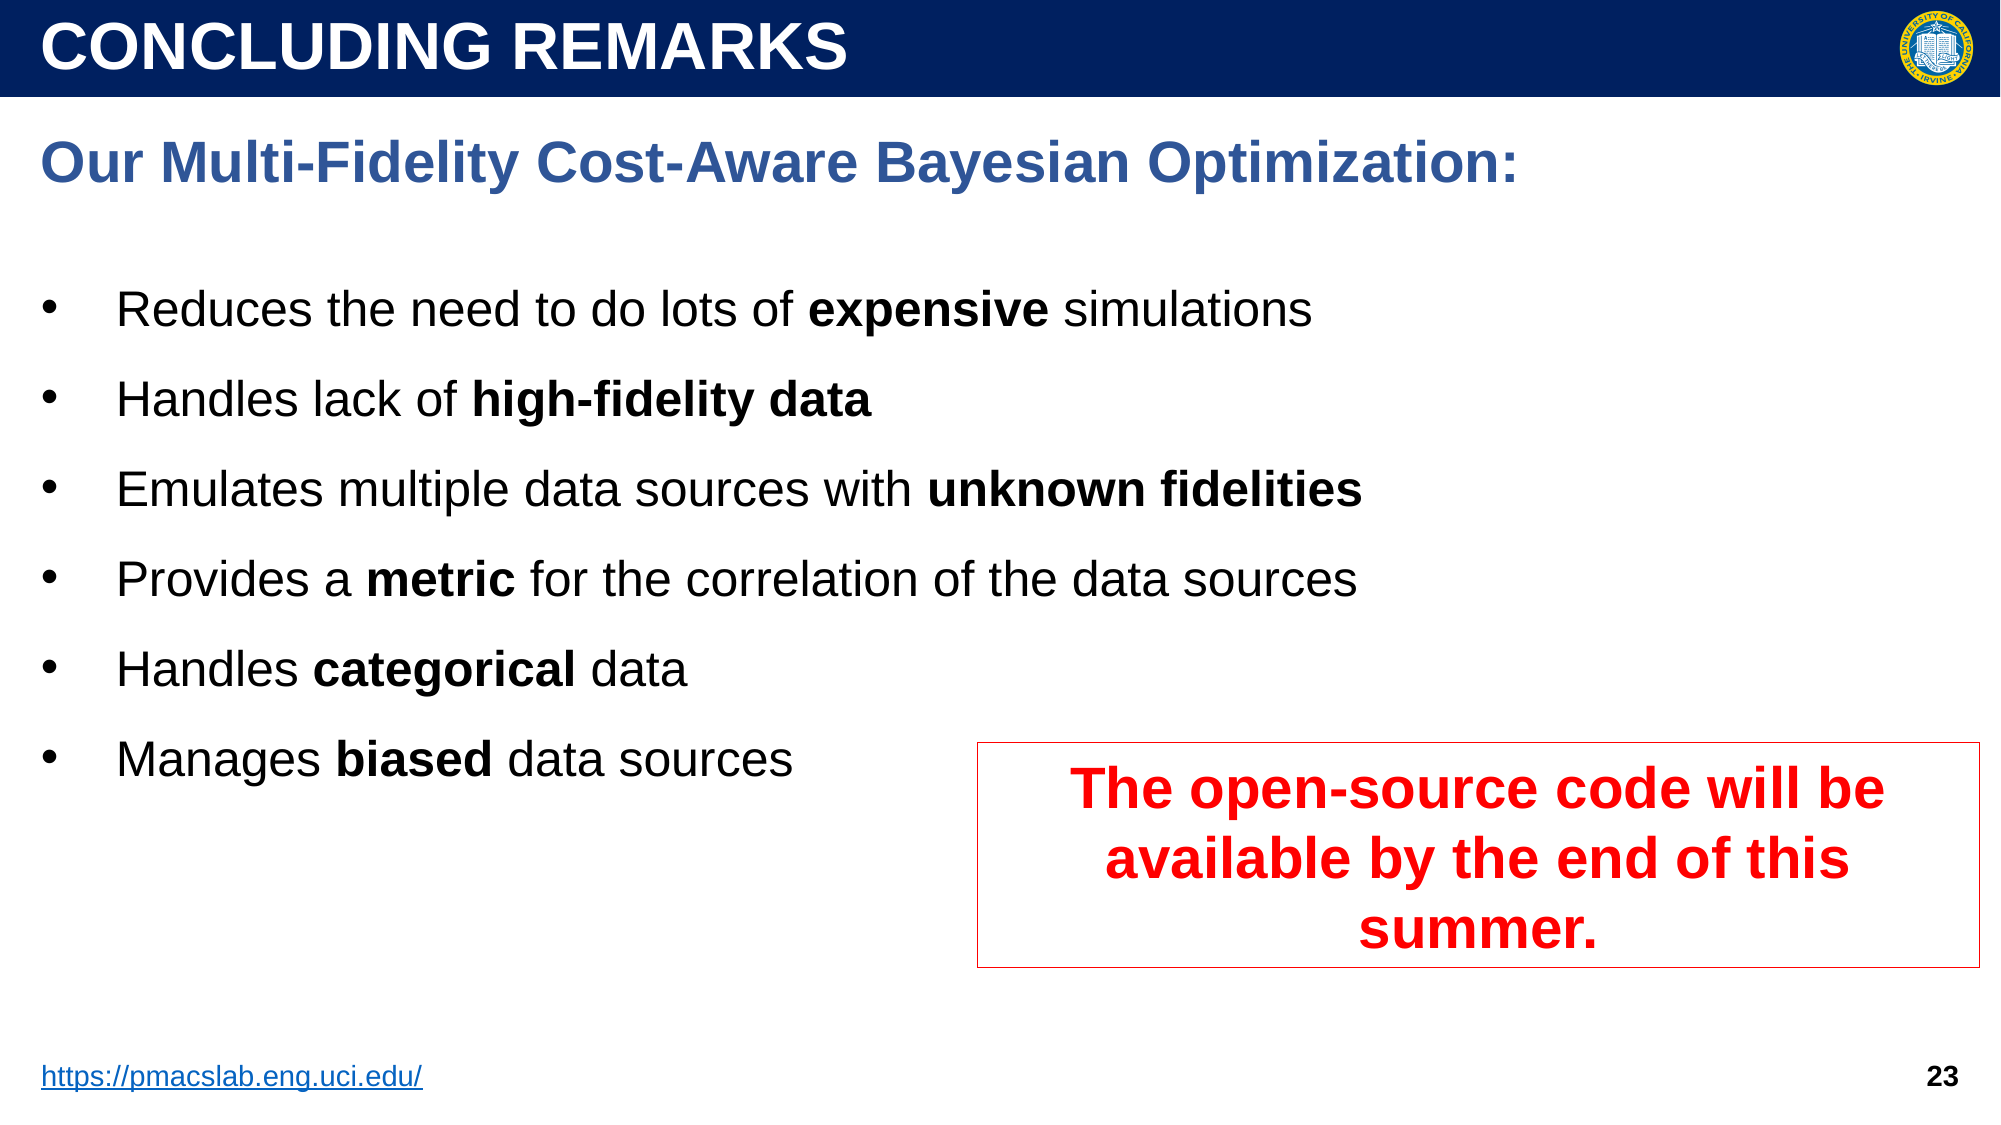

Concluding remarks
Our Multi-Fidelity Cost-Aware Bayesian Optimization:
Reduces the need to do lots of expensive simulations
Handles lack of high-fidelity data
Emulates multiple data sources with unknown fidelities
Provides a metric for the correlation of the data sources
Handles categorical data
Manages biased data sources
The open-source code will be available by the end of this summer.
23